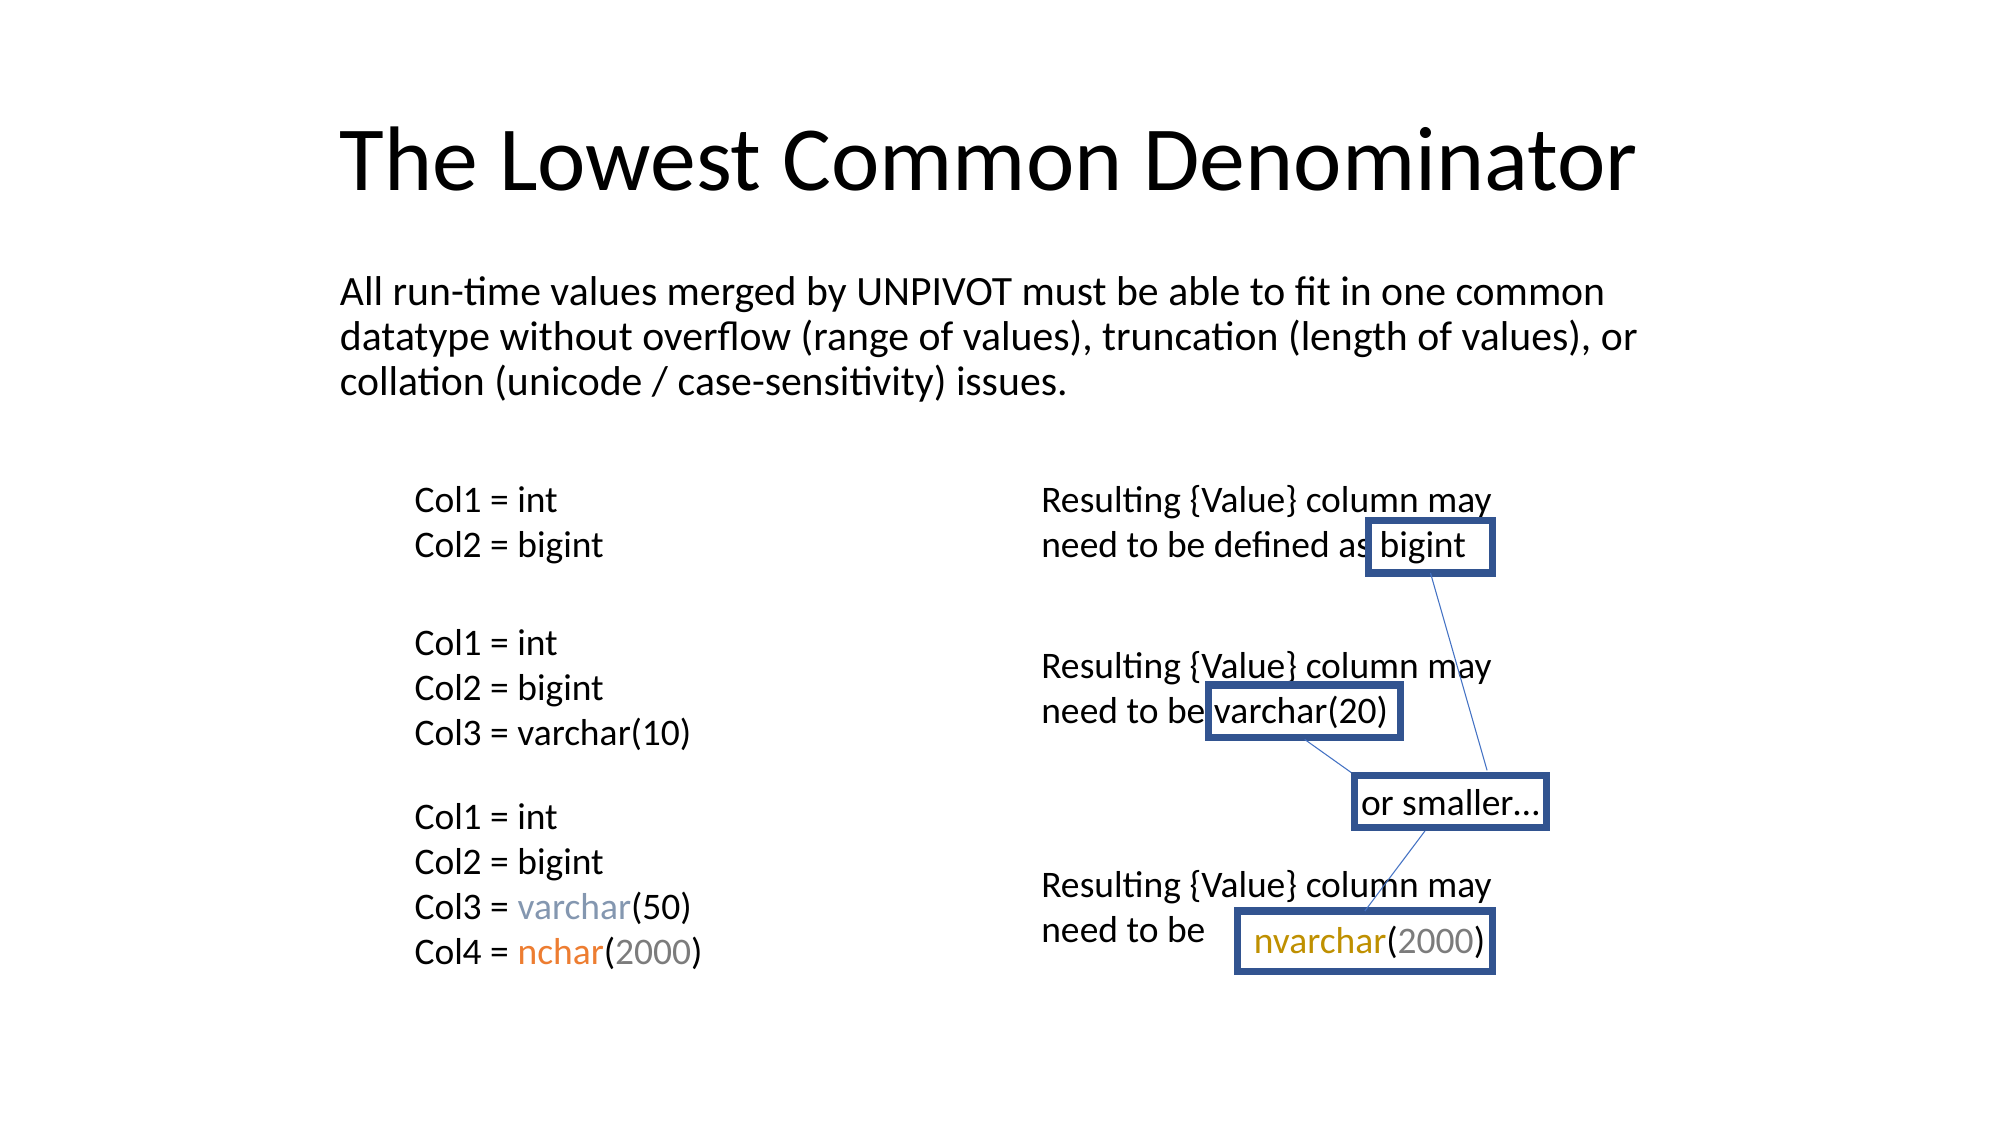

# The Lowest Common Denominator
All run-time values merged by UNPIVOT must be able to fit in one common datatype without overflow (range of values), truncation (length of values), or collation (unicode / case-sensitivity) issues.
Resulting {Value} column may need to be defined as bigint
Col1 = int
Col2 = bigint

or smaller…

Col1 = int
Col2 = bigint
Col3 = varchar(10)
Resulting {Value} column may need to be varchar(20)
Col1 = int
Col2 = bigint
Col3 = varchar(50)
Col4 = nchar(2000)
Resulting {Value} column may need to be
nvarchar(2000)